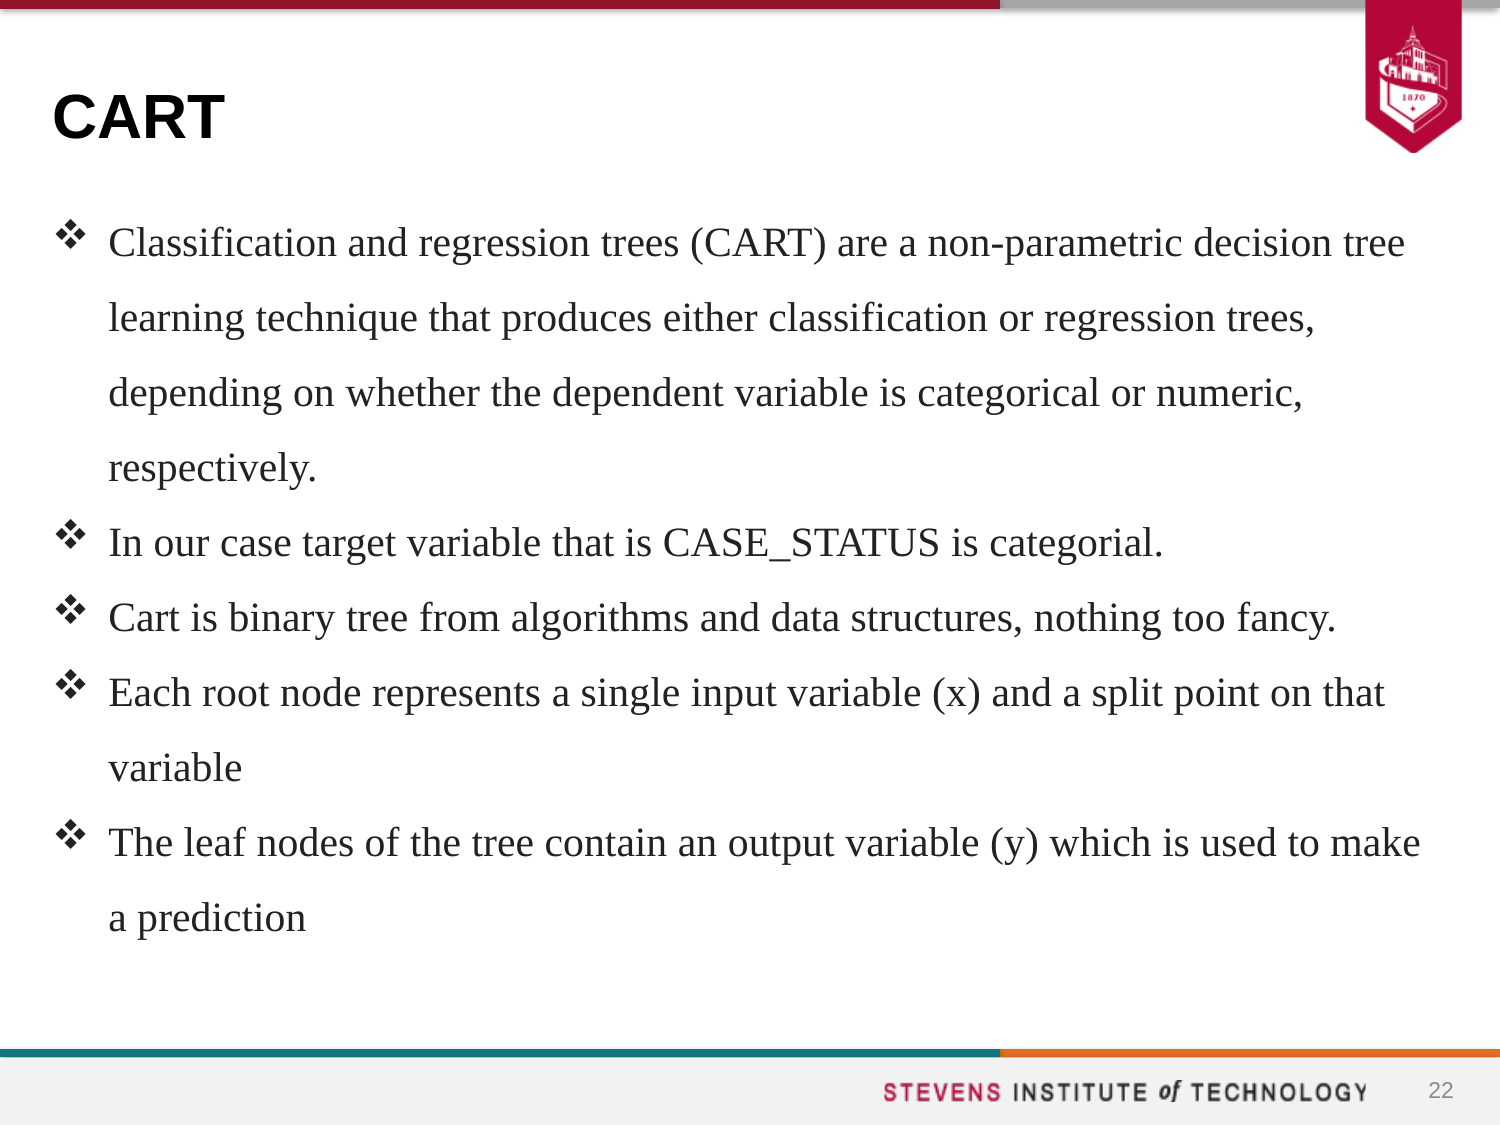

# CART
Classification and regression trees (CART) are a non-parametric decision tree learning technique that produces either classification or regression trees, depending on whether the dependent variable is categorical or numeric, respectively.
In our case target variable that is CASE_STATUS is categorial.
Cart is binary tree from algorithms and data structures, nothing too fancy.
Each root node represents a single input variable (x) and a split point on that variable
The leaf nodes of the tree contain an output variable (y) which is used to make a prediction

22